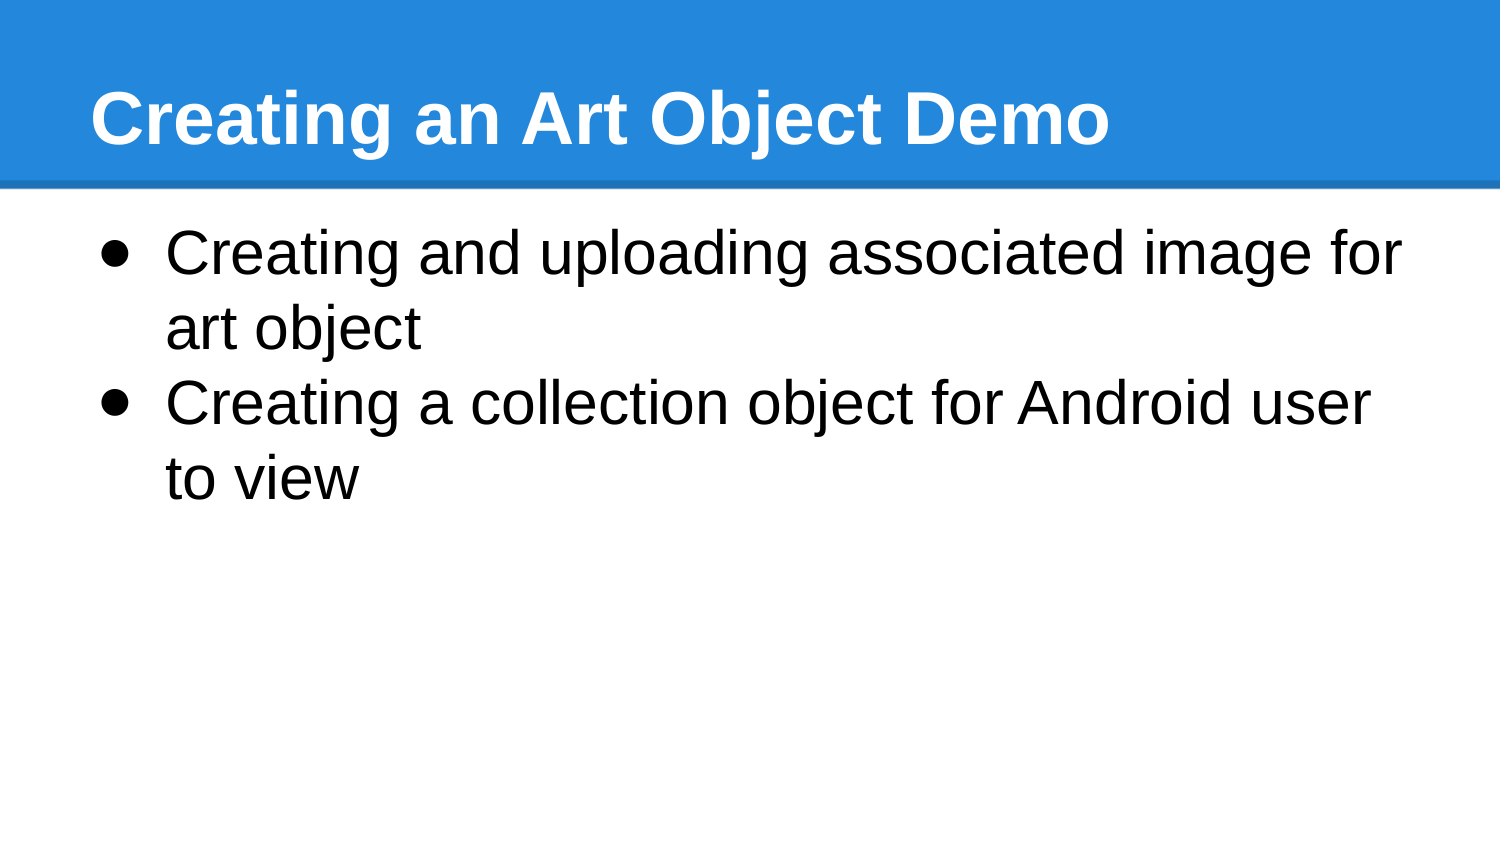

# Creating an Art Object Demo
Creating and uploading associated image for art object
Creating a collection object for Android user to view